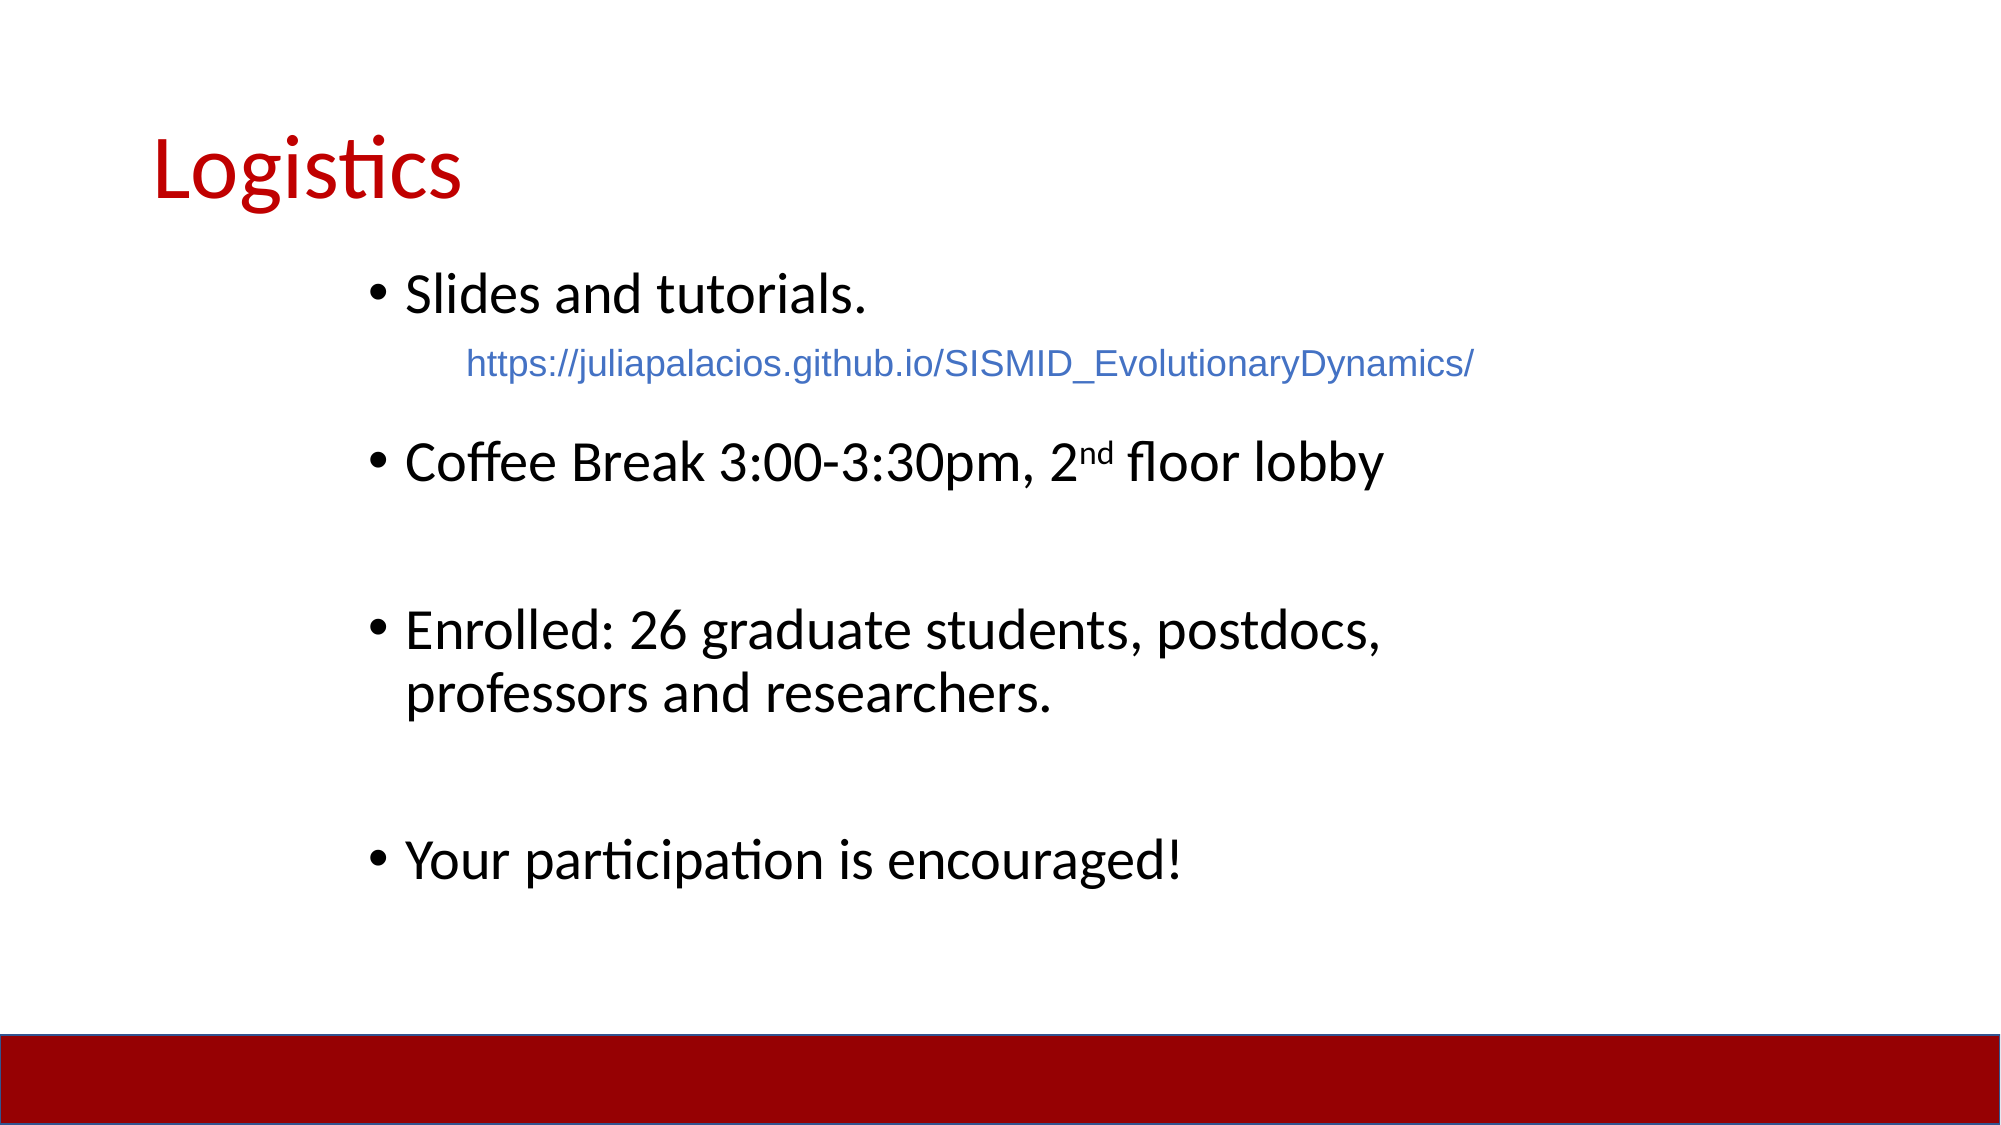

# Logistics
Slides and tutorials.

Coffee Break 3:00-3:30pm, 2nd floor lobby

Enrolled: 26 graduate students, postdocs, professors and researchers.

Your participation is encouraged!
https://juliapalacios.github.io/SISMID_EvolutionaryDynamics/